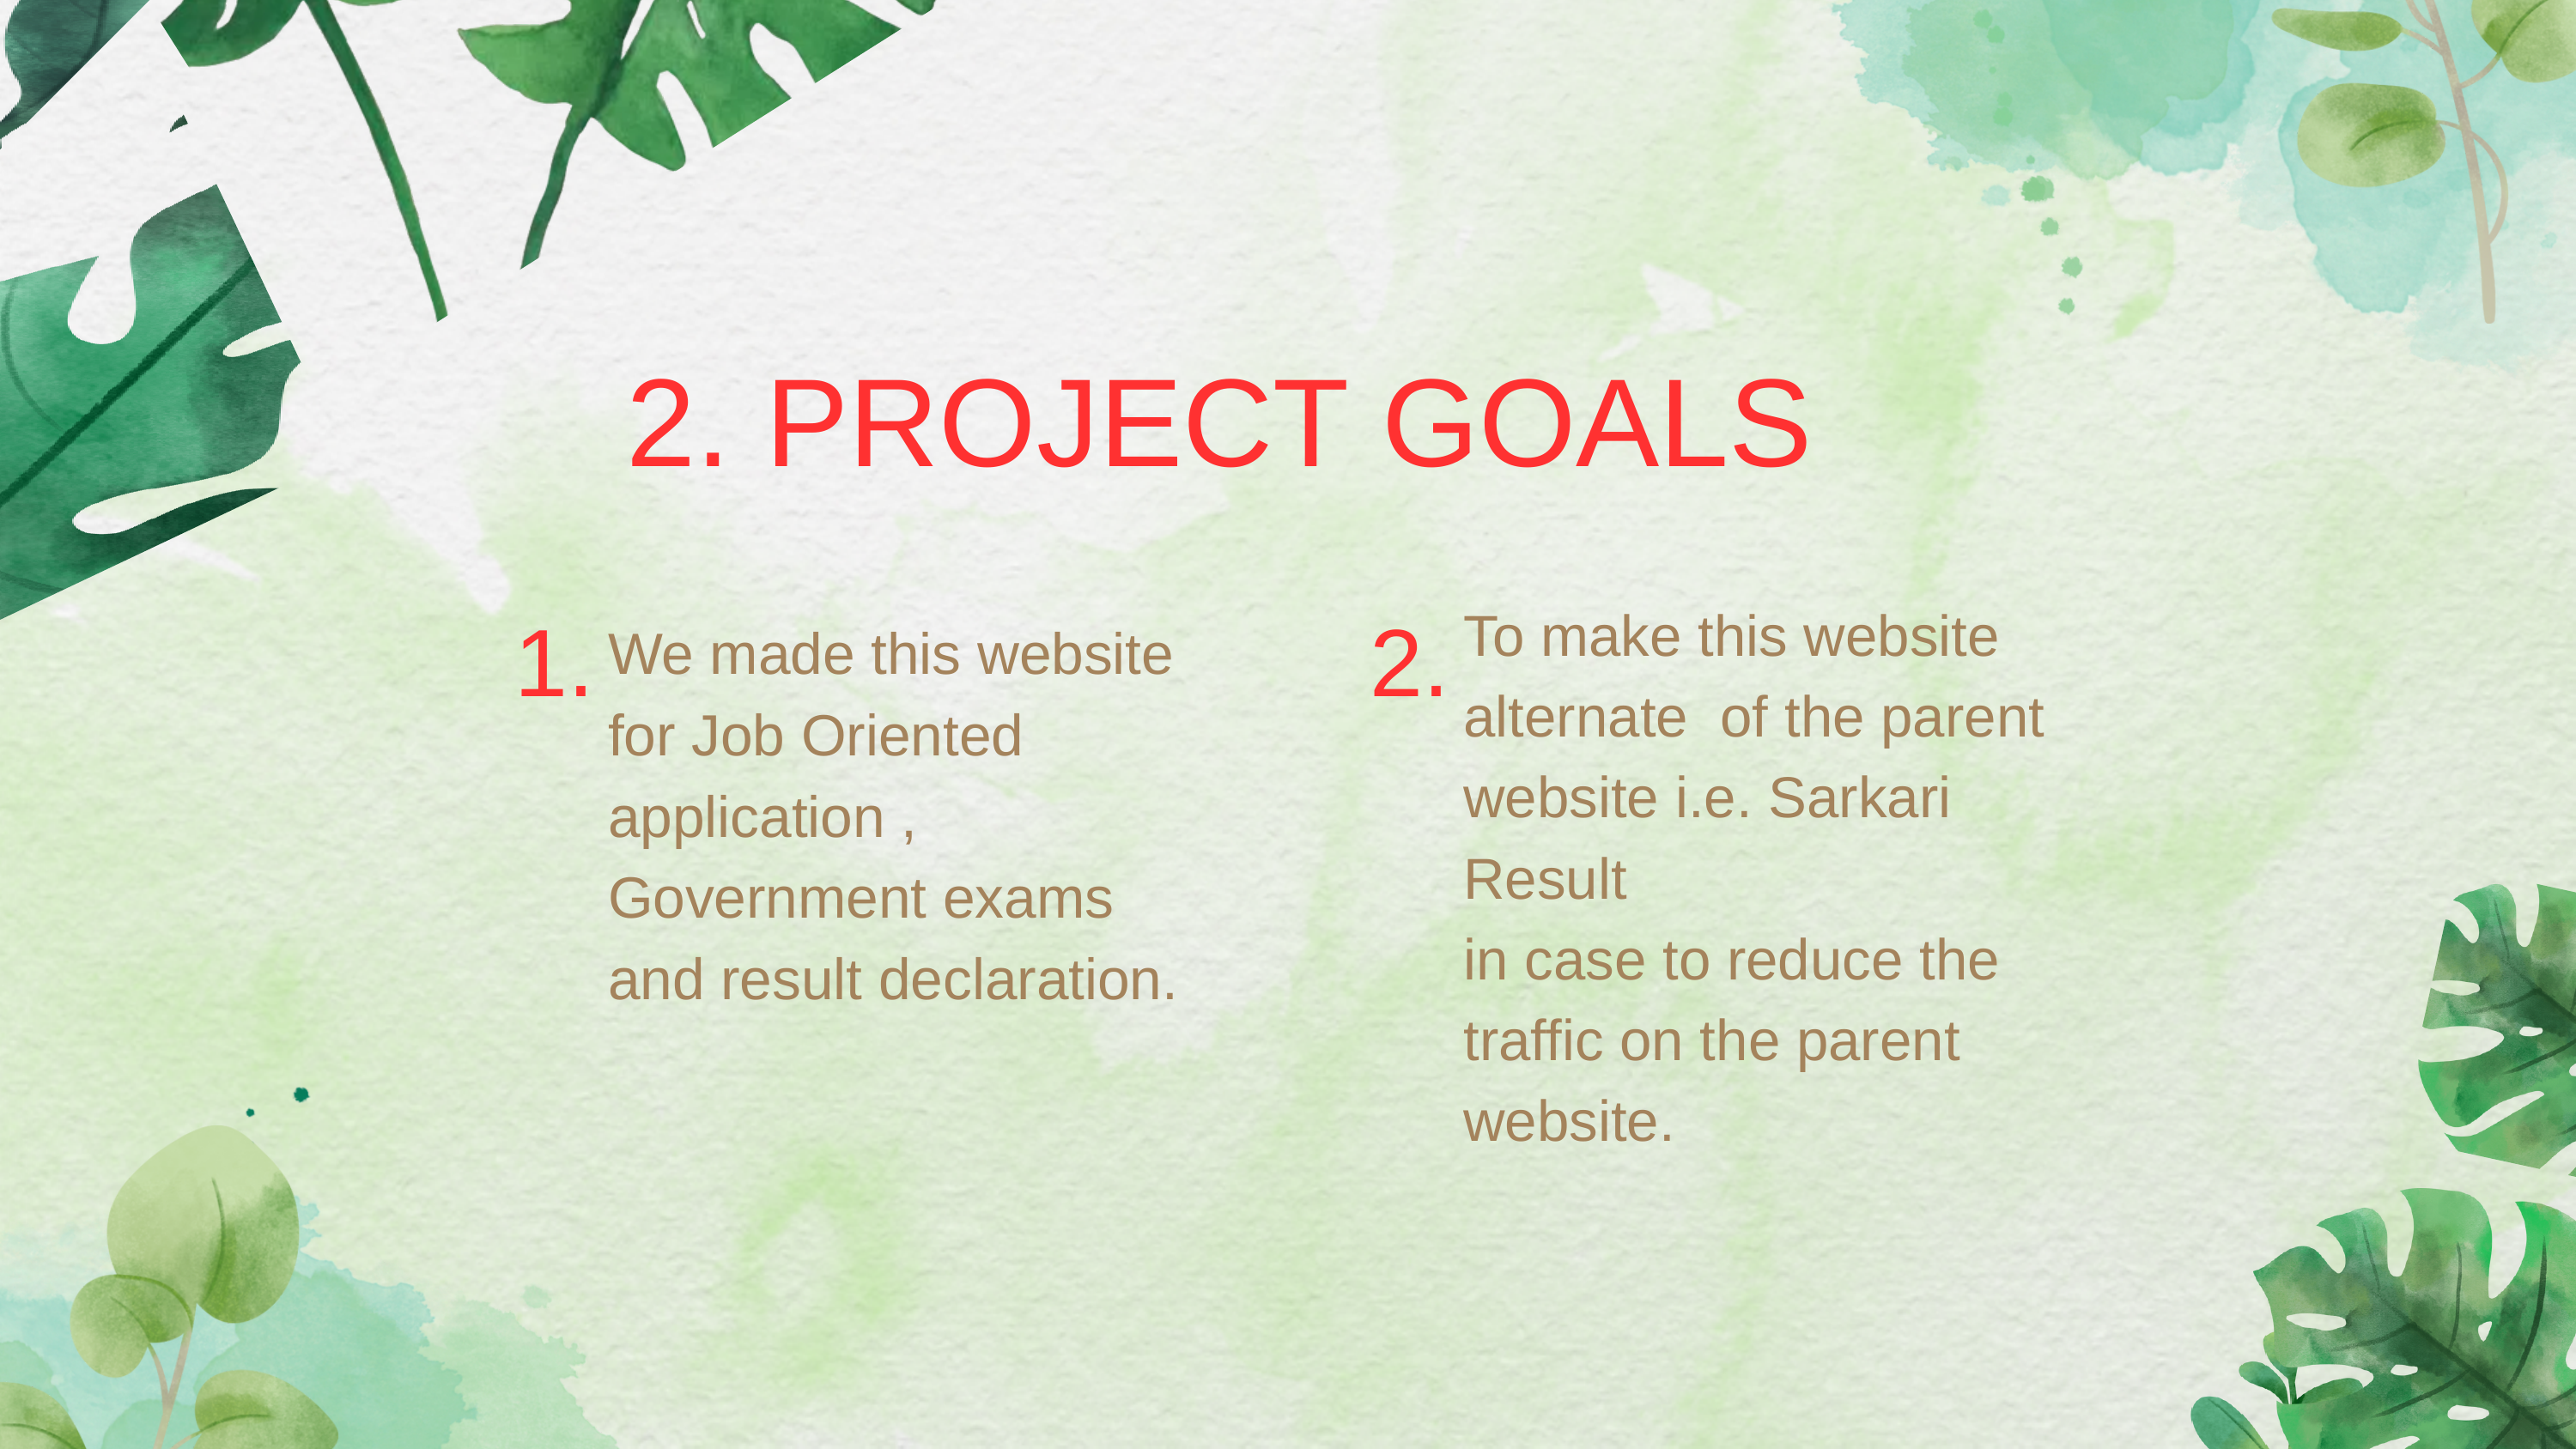

2. PROJECT GOALS
1.
2.
To make this website alternate  of the parent website i.e. Sarkari Result
in case to reduce the traffic on the parent website.
We made this website for Job Oriented application , Government exams and result declaration.